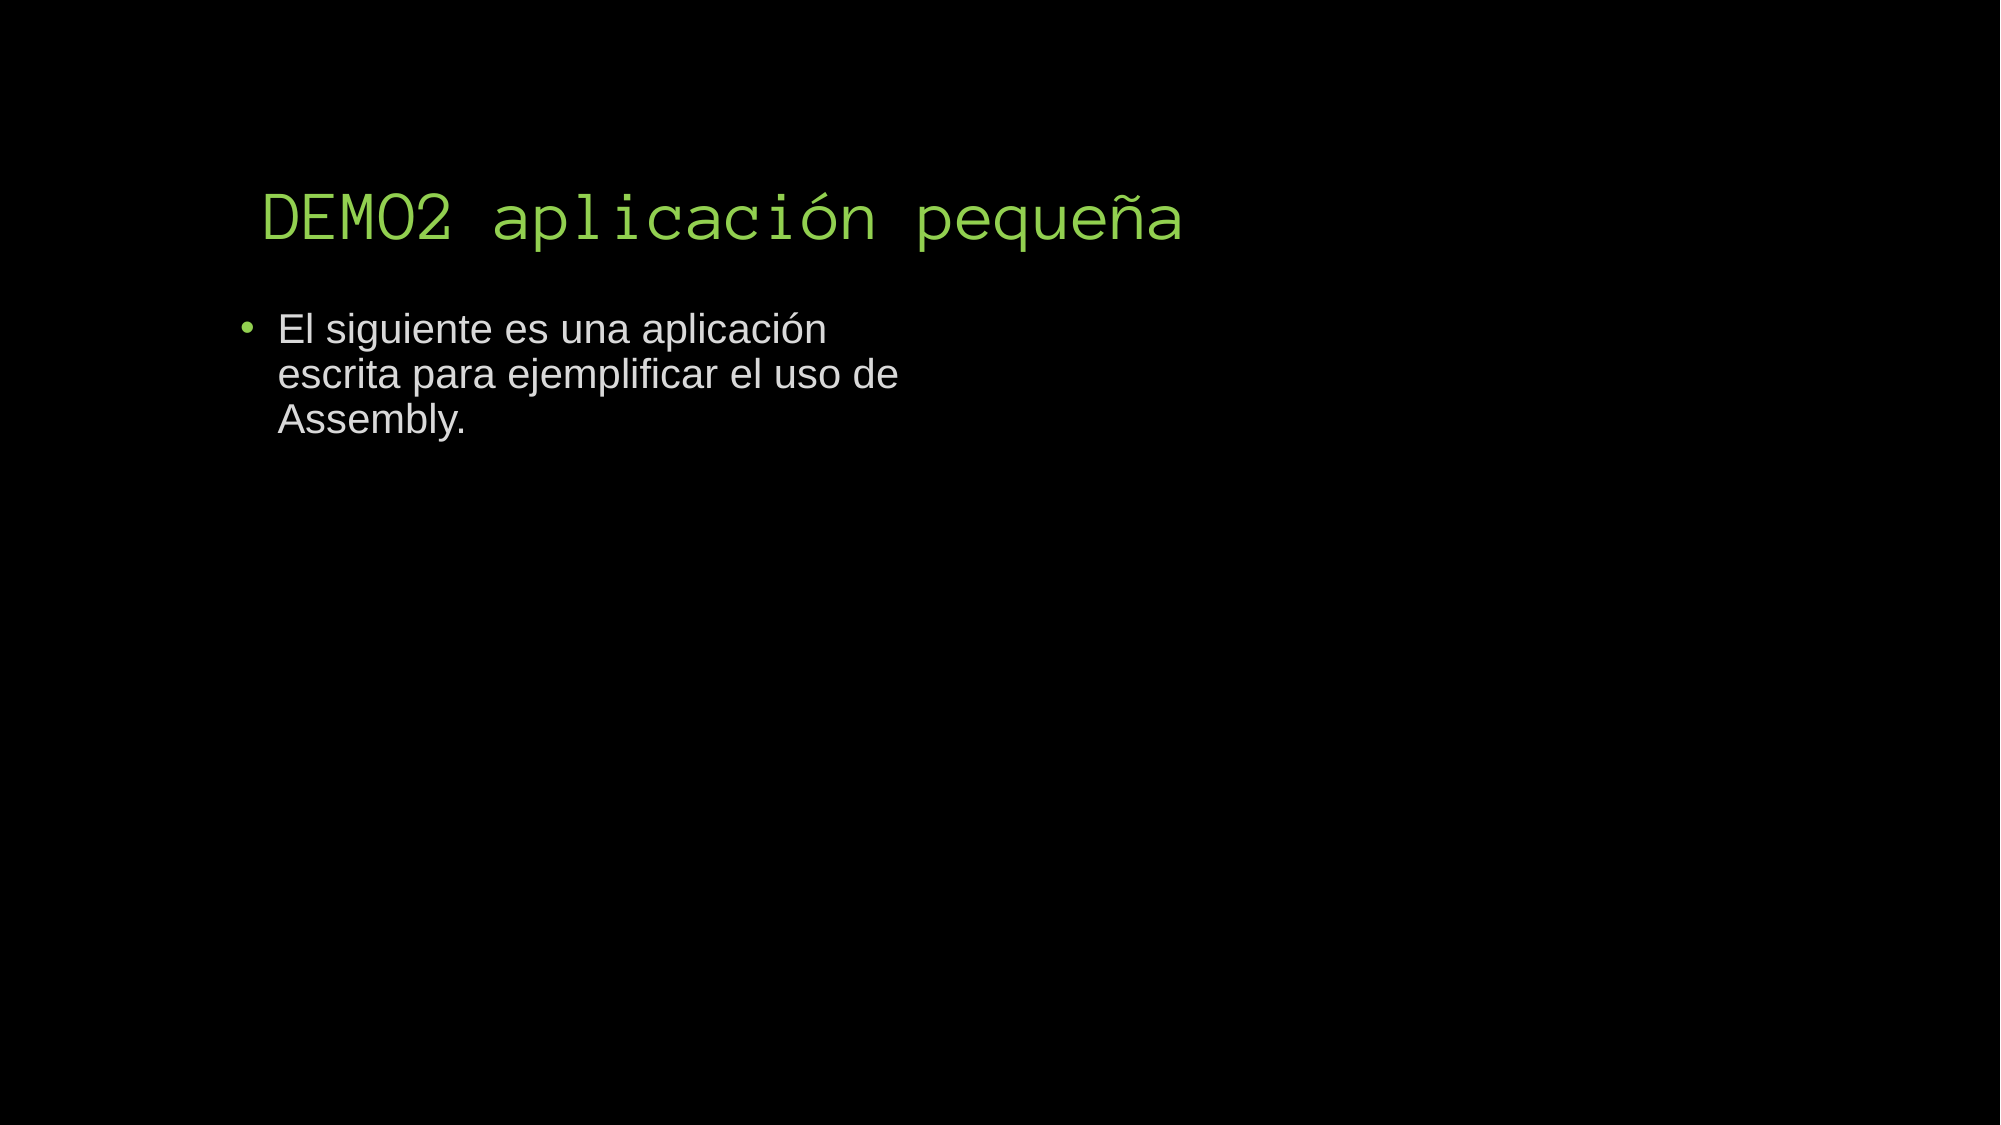

# DEMO2 aplicación pequeña
El siguiente es una aplicación escrita para ejemplificar el uso de Assembly.